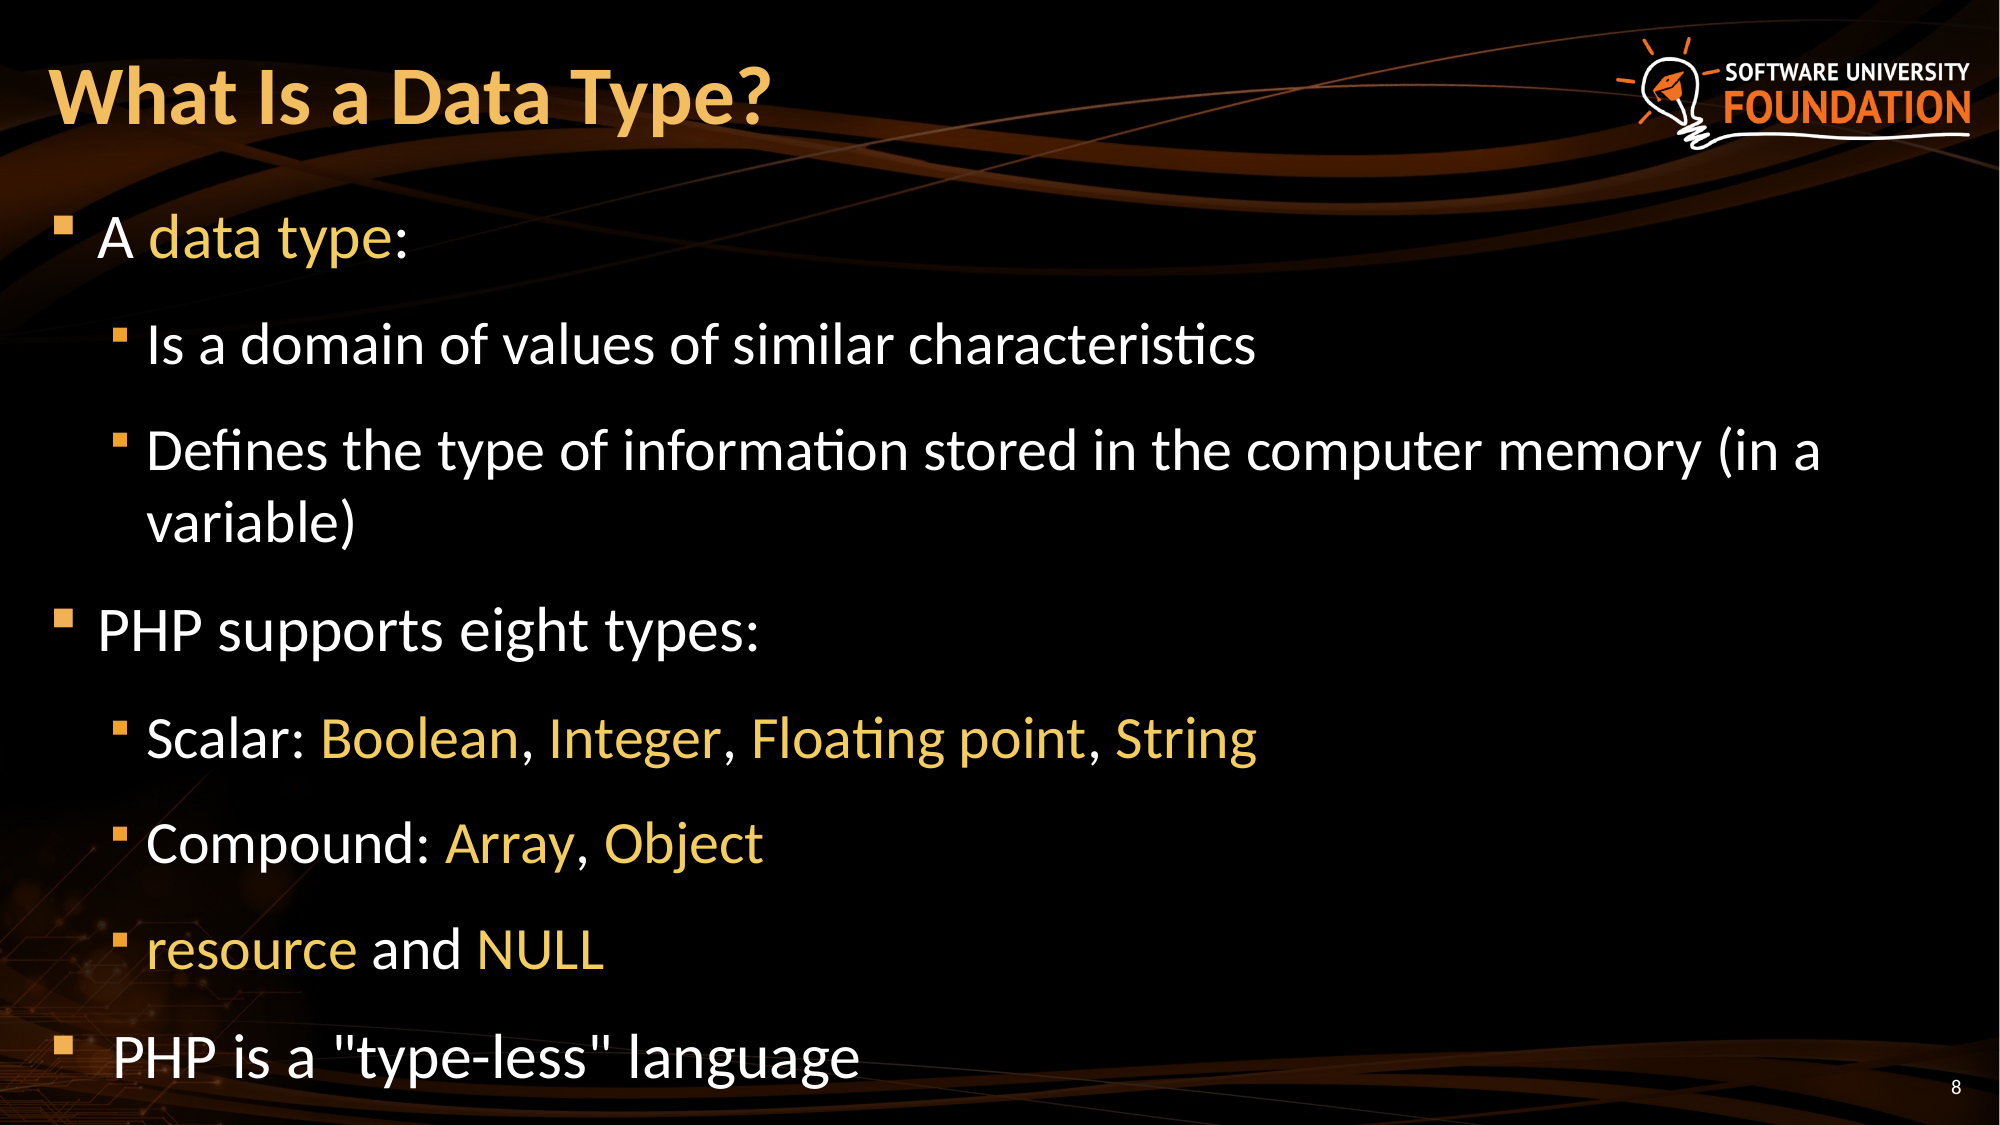

# What Is a Data Type?
A data type:
Is a domain of values of similar characteristics
Defines the type of information stored in the computer memory (in a variable)
PHP supports eight types:
Scalar: Boolean, Integer, Floating point, String
Compound: Array, Object
resource and NULL
 PHP is a "type-less" language
8